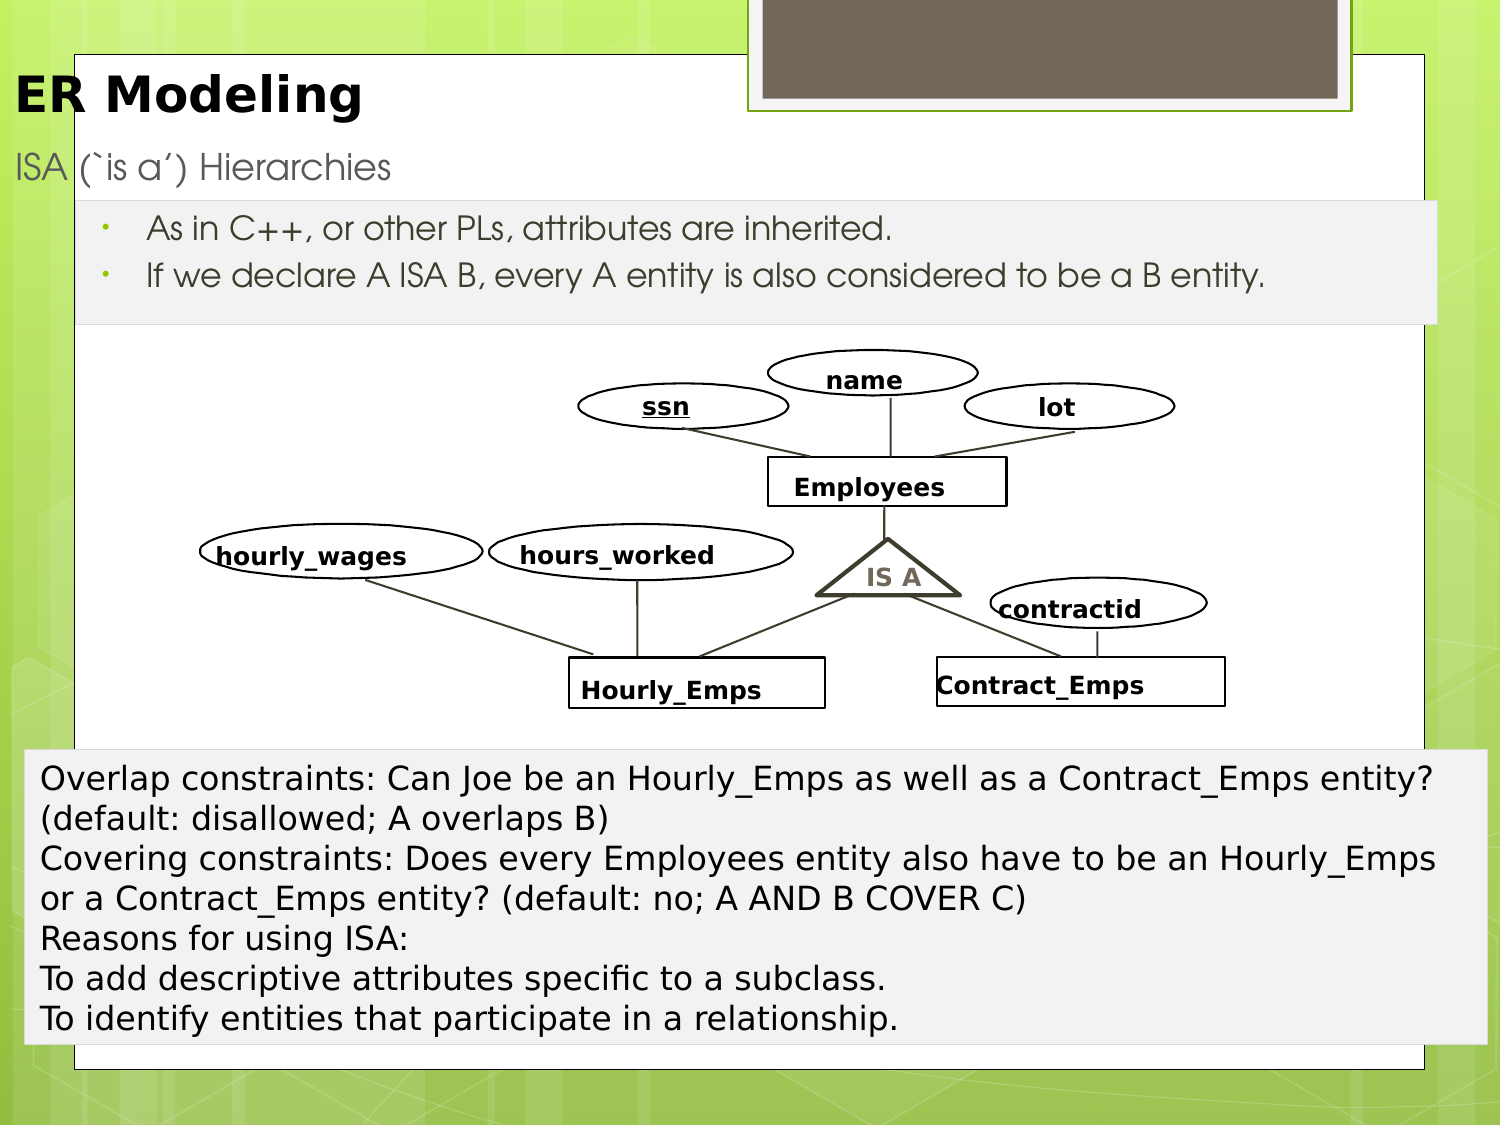

ER Modeling
# ISA (`is a’) Hierarchies
As in C++, or other PLs, attributes are inherited.
If we declare A ISA B, every A entity is also considered to be a B entity.

name
ssn

lot

Employees

hours_worked
hourly_wages

IS A

contractid

Contract_Emps
Hourly_Emps
Overlap constraints: Can Joe be an Hourly_Emps as well as a Contract_Emps entity? (default: disallowed; A overlaps B)
Covering constraints: Does every Employees entity also have to be an Hourly_Emps or a Contract_Emps entity? (default: no; A AND B COVER C)
Reasons for using ISA:
To add descriptive attributes specific to a subclass.
To identify entities that participate in a relationship.